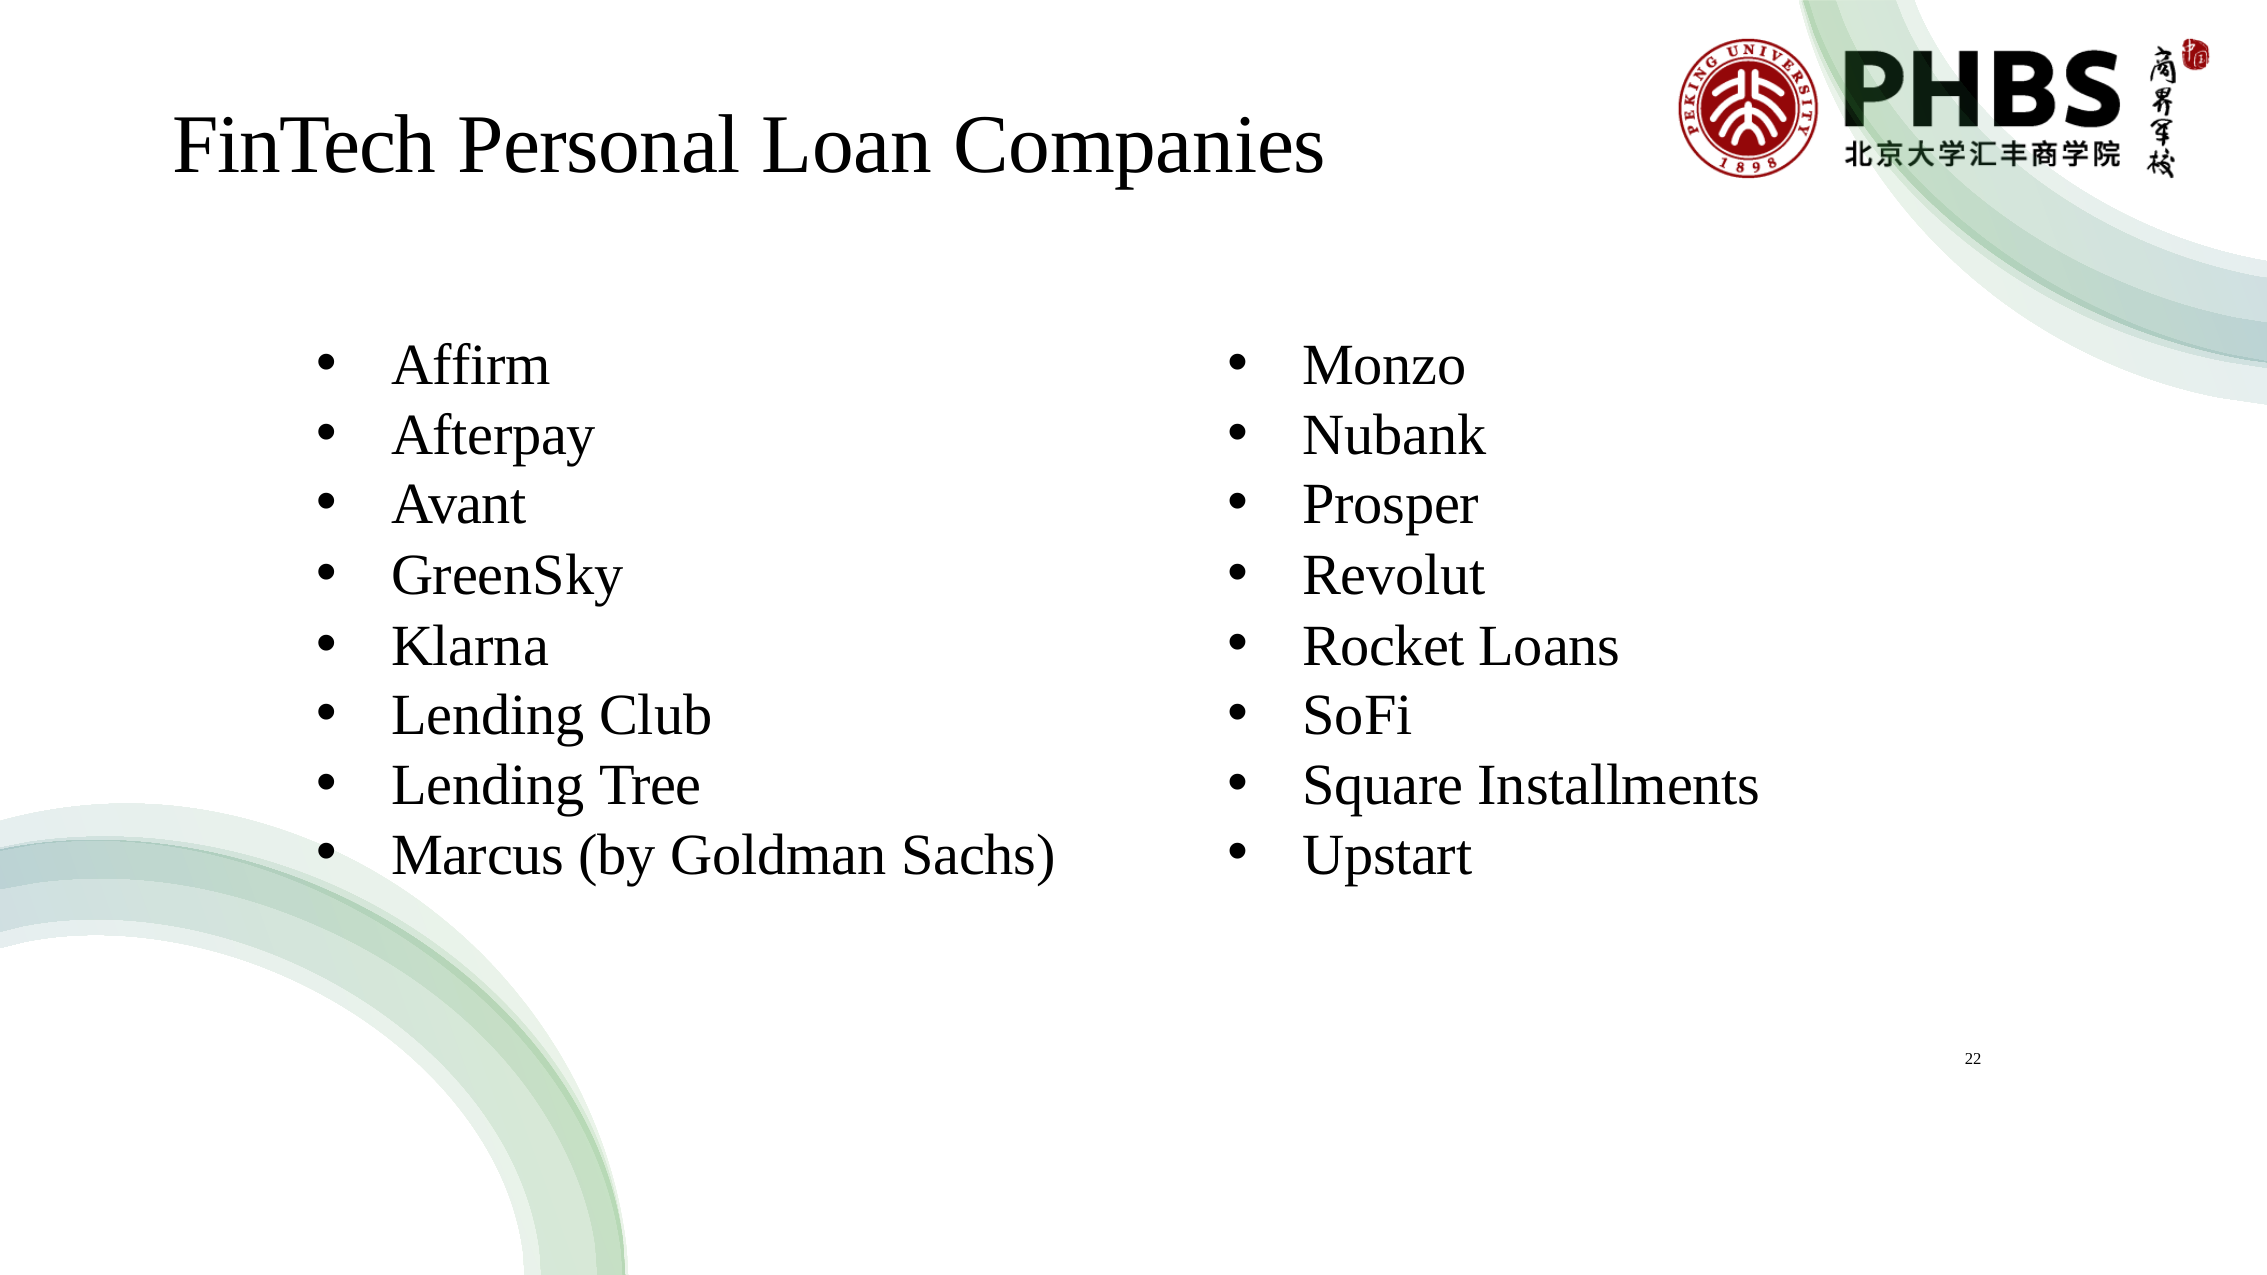

# FinTech Personal Loan Companies
Monzo
Nubank
Prosper
Revolut
Rocket Loans
SoFi
Square Installments
Upstart
Affirm
Afterpay
Avant
GreenSky
Klarna
Lending Club
Lending Tree
Marcus (by Goldman Sachs)
22